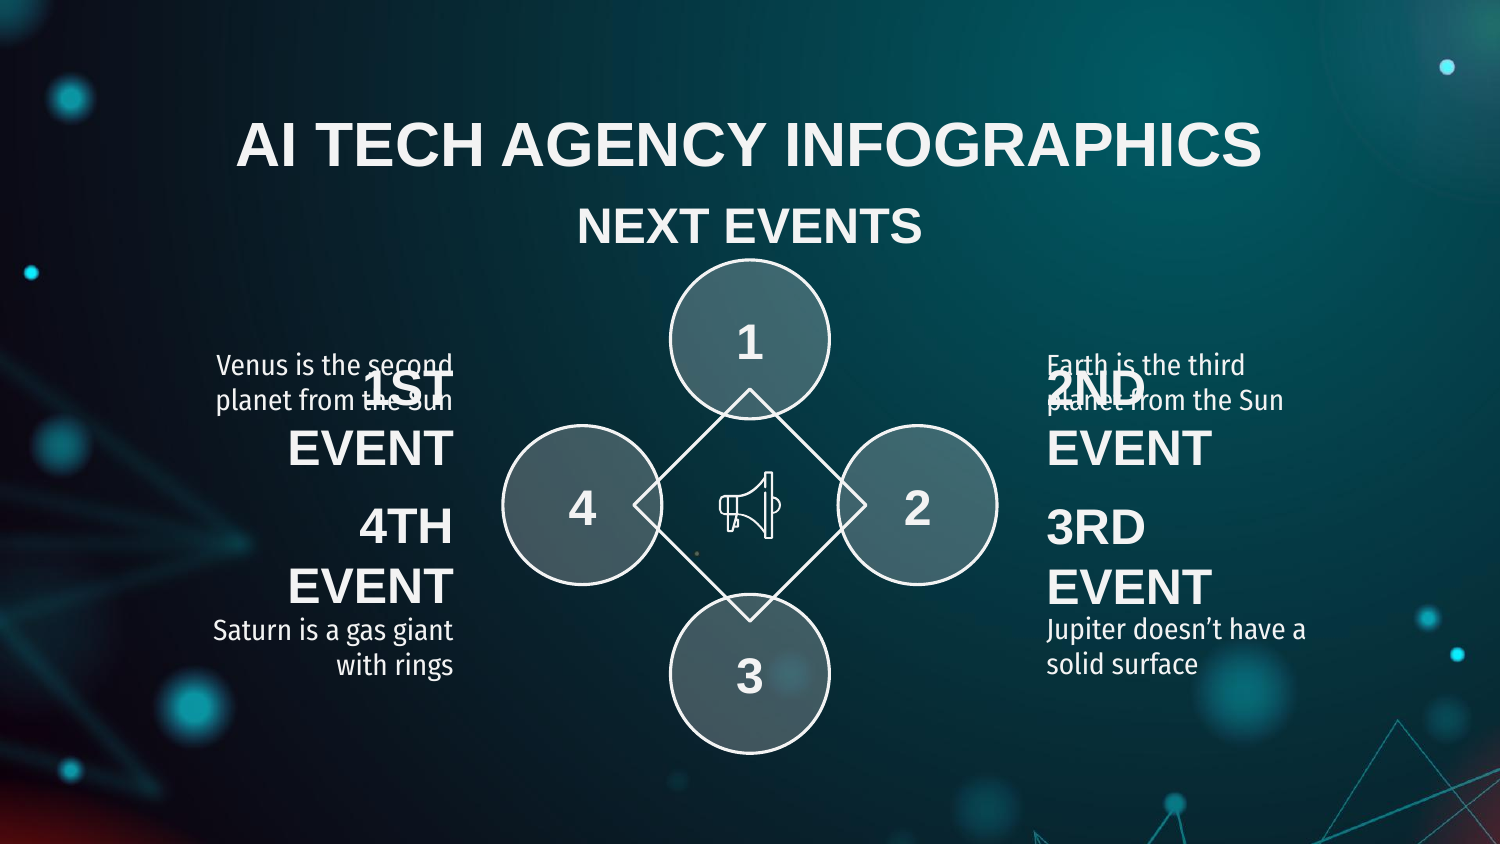

# AI TECH AGENCY INFOGRAPHICS
NEXT EVENTS
1
Venus is the second planet from the Sun
1ST EVENT
Earth is the third planet from the Sun
2ND EVENT

4
2
4TH EVENT
Saturn is a gas giant with rings
3RD EVENT
Jupiter doesn’t have a solid surface
3